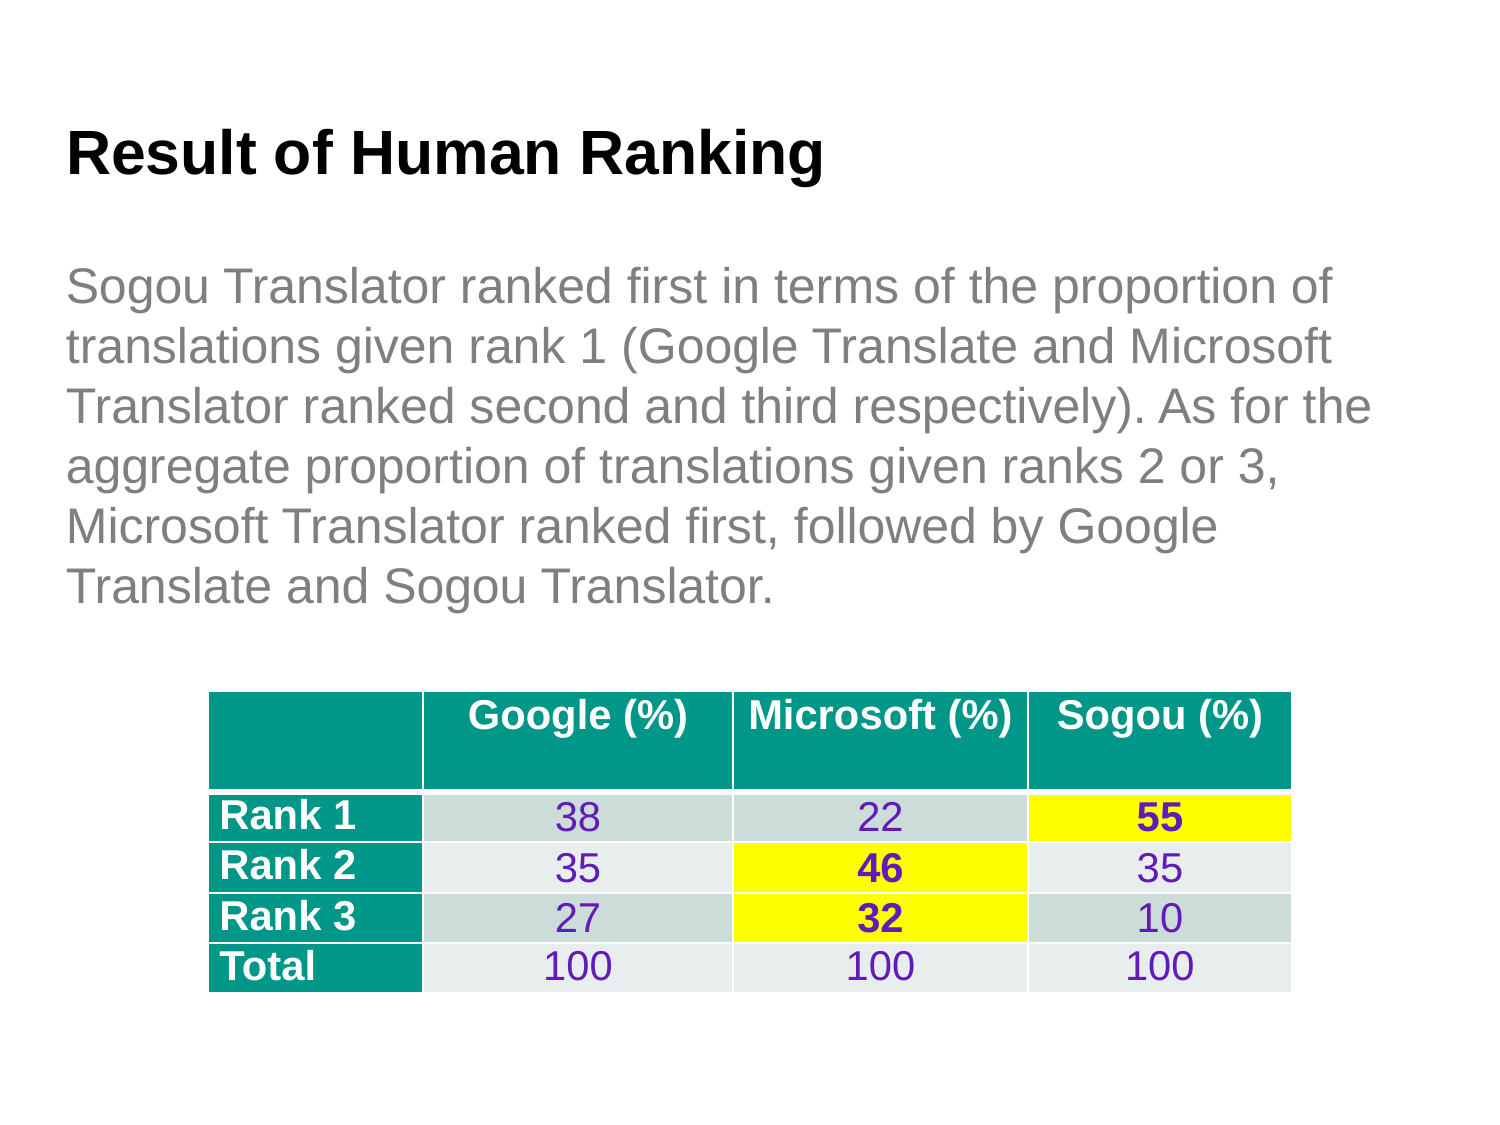

# Result of Human Ranking
Sogou Translator ranked first in terms of the proportion of translations given rank 1 (Google Translate and Microsoft Translator ranked second and third respectively). As for the aggregate proportion of translations given ranks 2 or 3, Microsoft Translator ranked first, followed by Google Translate and Sogou Translator.
|  | Google (%) | Microsoft (%) | Sogou (%) |
| --- | --- | --- | --- |
| Rank 1 | 38 | 22 | 55 |
| Rank 2 | 35 | 46 | 35 |
| Rank 3 | 27 | 32 | 10 |
| Total | 100 | 100 | 100 |